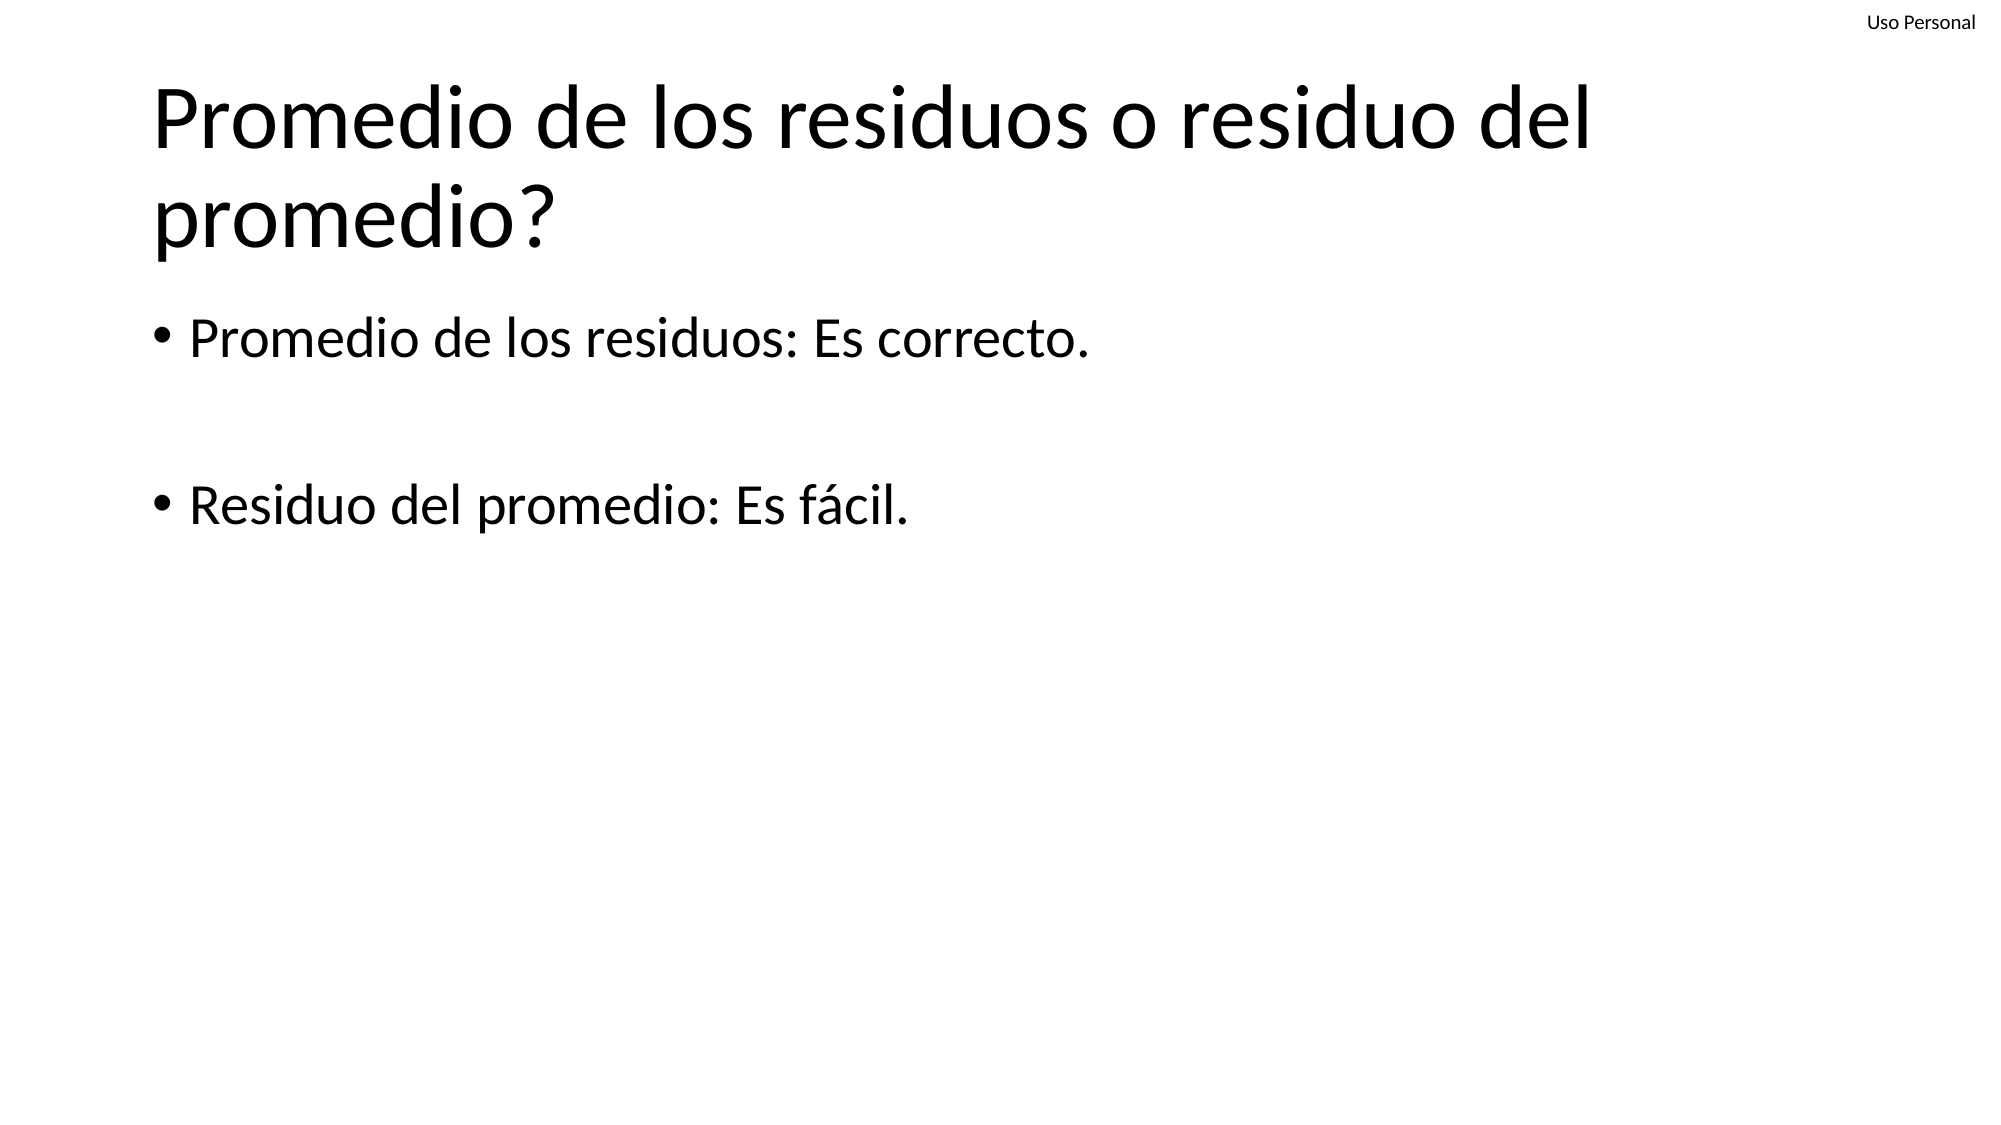

# Promedio de los residuos o residuo del promedio?
Promedio de los residuos: Es correcto.

Residuo del promedio: Es fácil.